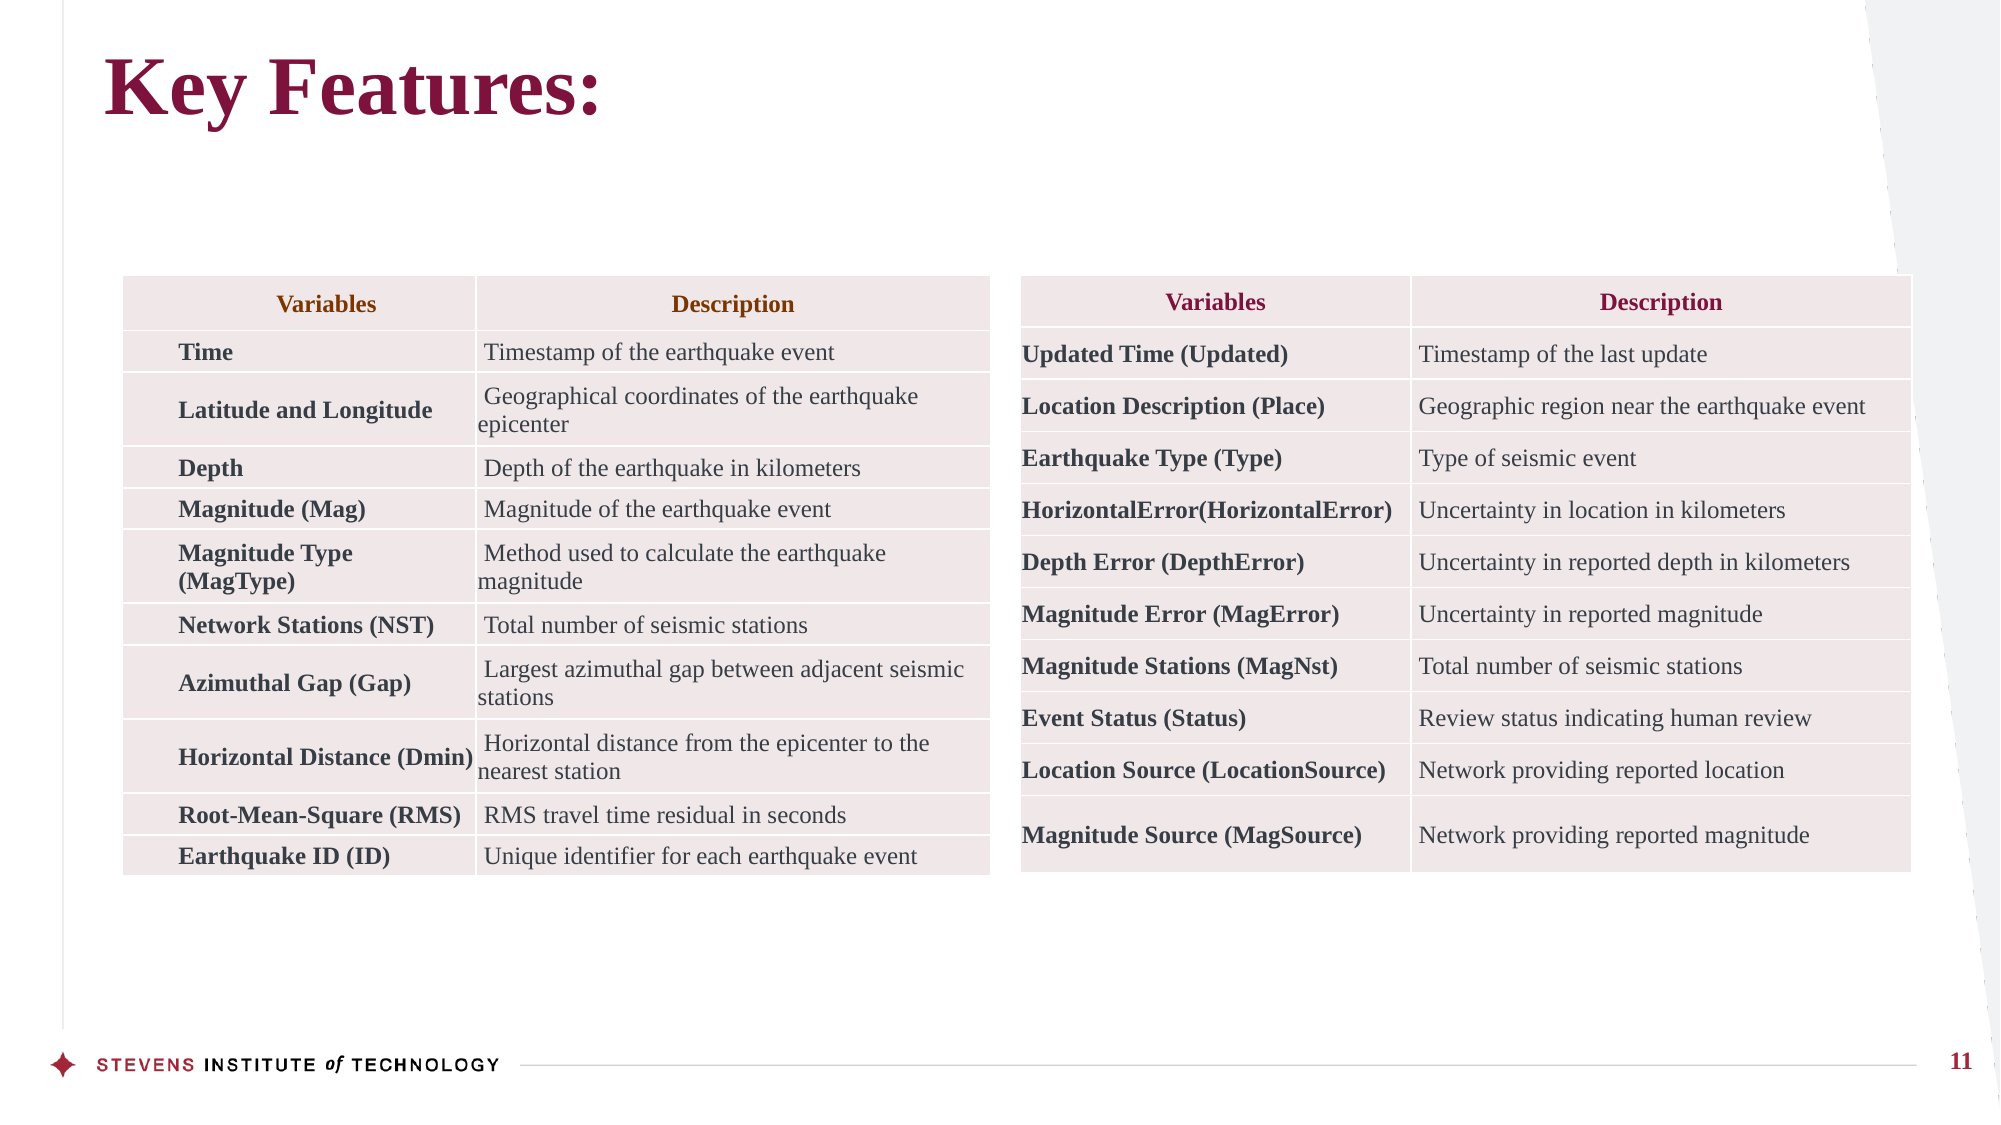

Key Features:
| Variables | Description |
| --- | --- |
| Updated Time (Updated) | Timestamp of the last update |
| Location Description (Place) | Geographic region near the earthquake event |
| Earthquake Type (Type) | Type of seismic event |
| HorizontalError(HorizontalError) | Uncertainty in location in kilometers |
| Depth Error (DepthError) | Uncertainty in reported depth in kilometers |
| Magnitude Error (MagError) | Uncertainty in reported magnitude |
| Magnitude Stations (MagNst) | Total number of seismic stations |
| Event Status (Status) | Review status indicating human review |
| Location Source (LocationSource) | Network providing reported location |
| Magnitude Source (MagSource) | Network providing reported magnitude |
| Variables | Description |
| --- | --- |
| Time | Timestamp of the earthquake event |
| Latitude and Longitude | Geographical coordinates of the earthquake epicenter |
| Depth | Depth of the earthquake in kilometers |
| Magnitude (Mag) | Magnitude of the earthquake event |
| Magnitude Type (MagType) | Method used to calculate the earthquake magnitude |
| Network Stations (NST) | Total number of seismic stations |
| Azimuthal Gap (Gap) | Largest azimuthal gap between adjacent seismic stations |
| Horizontal Distance (Dmin) | Horizontal distance from the epicenter to the nearest station |
| Root-Mean-Square (RMS) | RMS travel time residual in seconds |
| Earthquake ID (ID) | Unique identifier for each earthquake event |
11